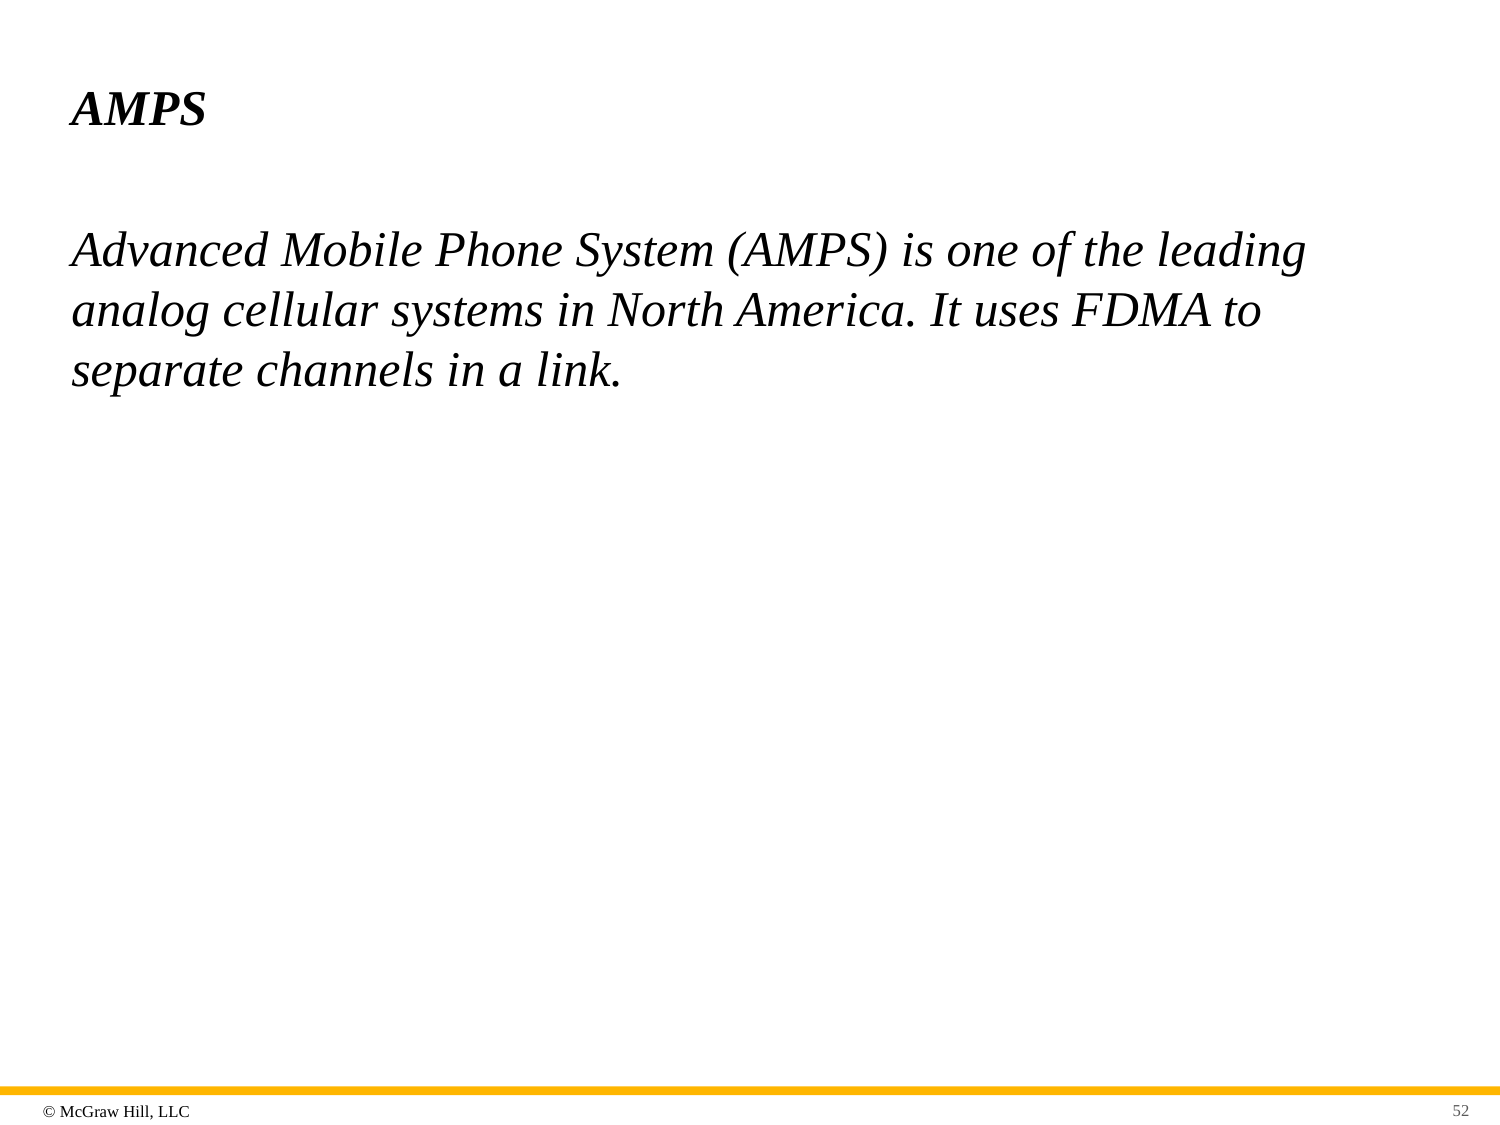

# AMPS
Advanced Mobile Phone System (AMPS) is one of the leading analog cellular systems in North America. It uses FDMA to separate channels in a link.
52